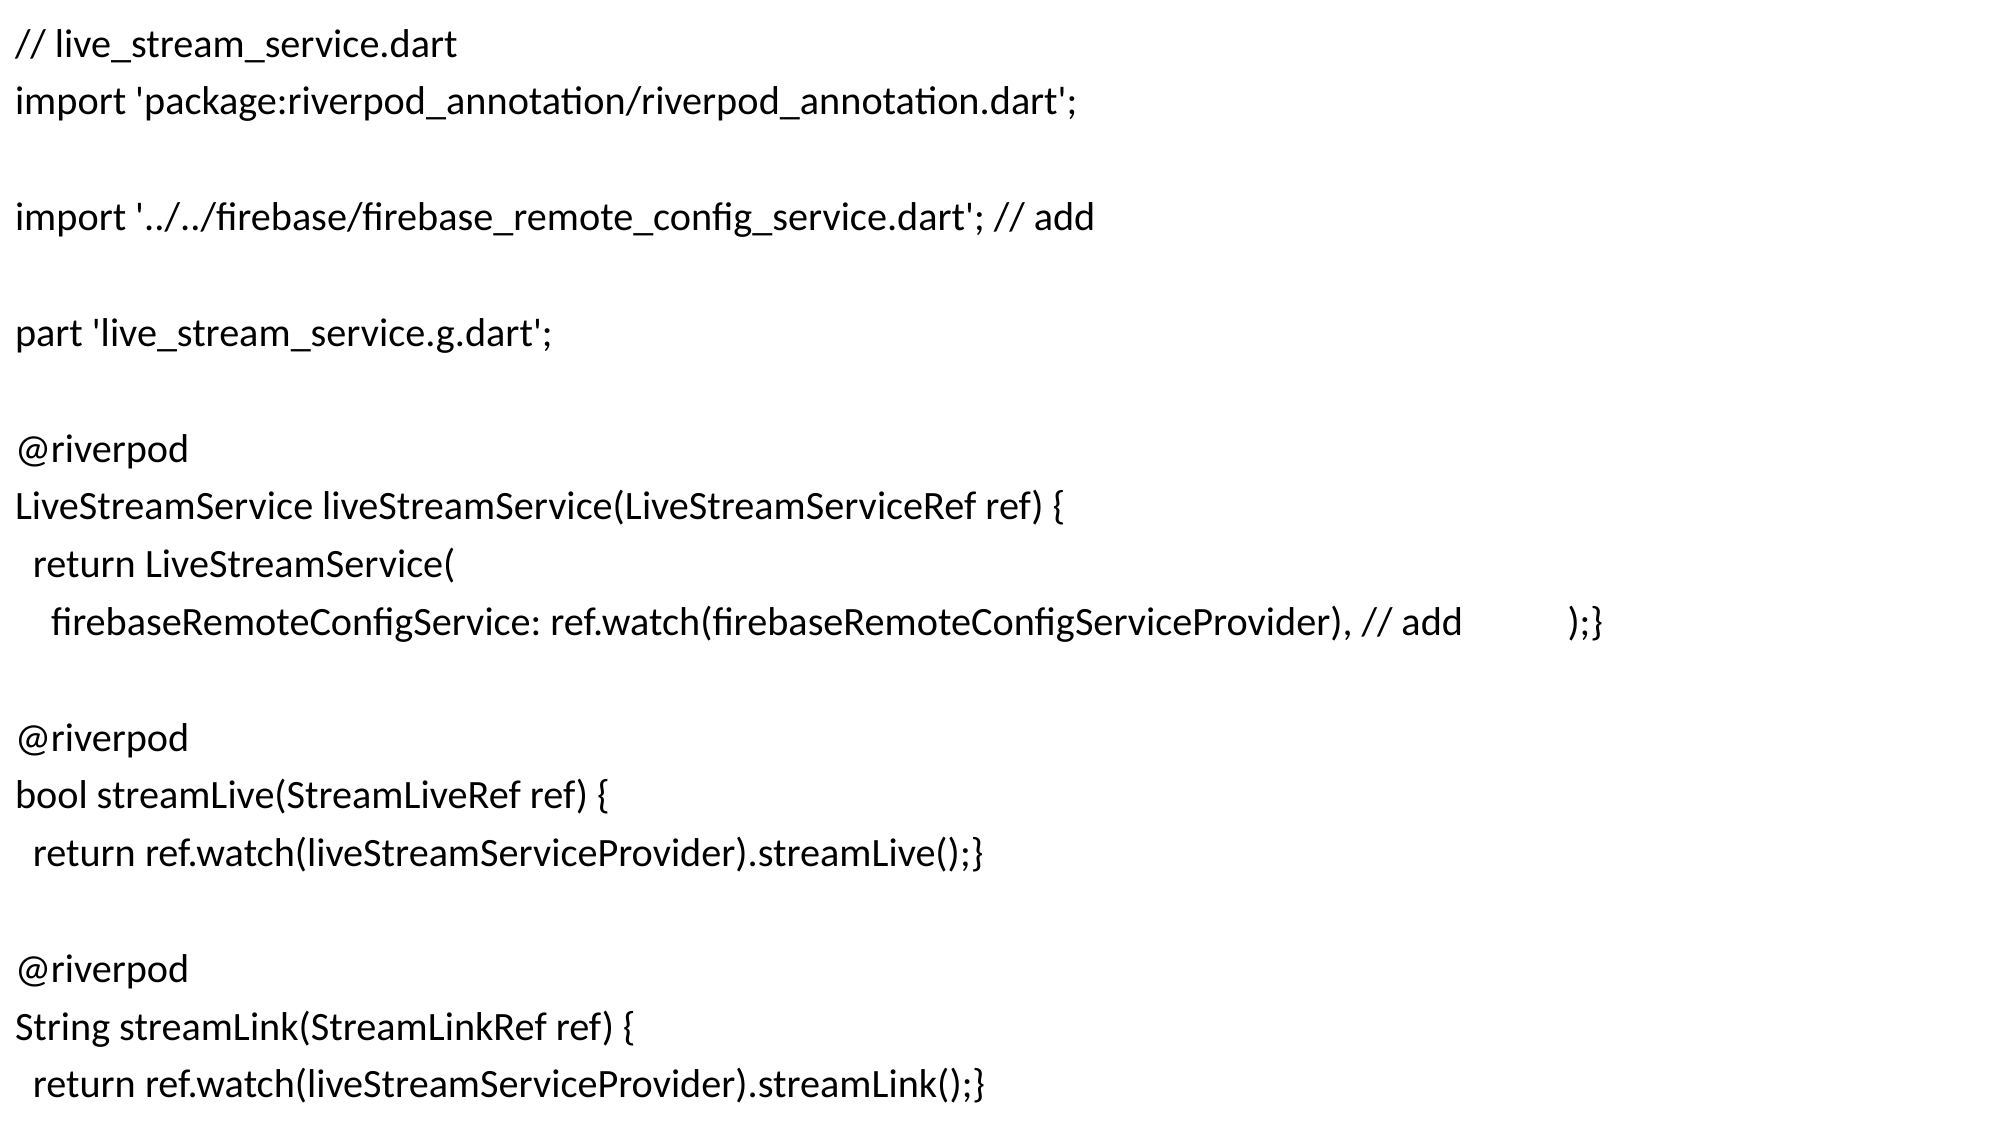

// live_stream_service.dart
import 'package:riverpod_annotation/riverpod_annotation.dart';

import '../../firebase/firebase_remote_config_service.dart'; // add

part 'live_stream_service.g.dart';

@riverpod
LiveStreamService liveStreamService(LiveStreamServiceRef ref) {
  return LiveStreamService(
    firebaseRemoteConfigService: ref.watch(firebaseRemoteConfigServiceProvider), // add	);}

@riverpod
bool streamLive(StreamLiveRef ref) {
  return ref.watch(liveStreamServiceProvider).streamLive();}

@riverpod
String streamLink(StreamLinkRef ref) {
  return ref.watch(liveStreamServiceProvider).streamLink();}
#